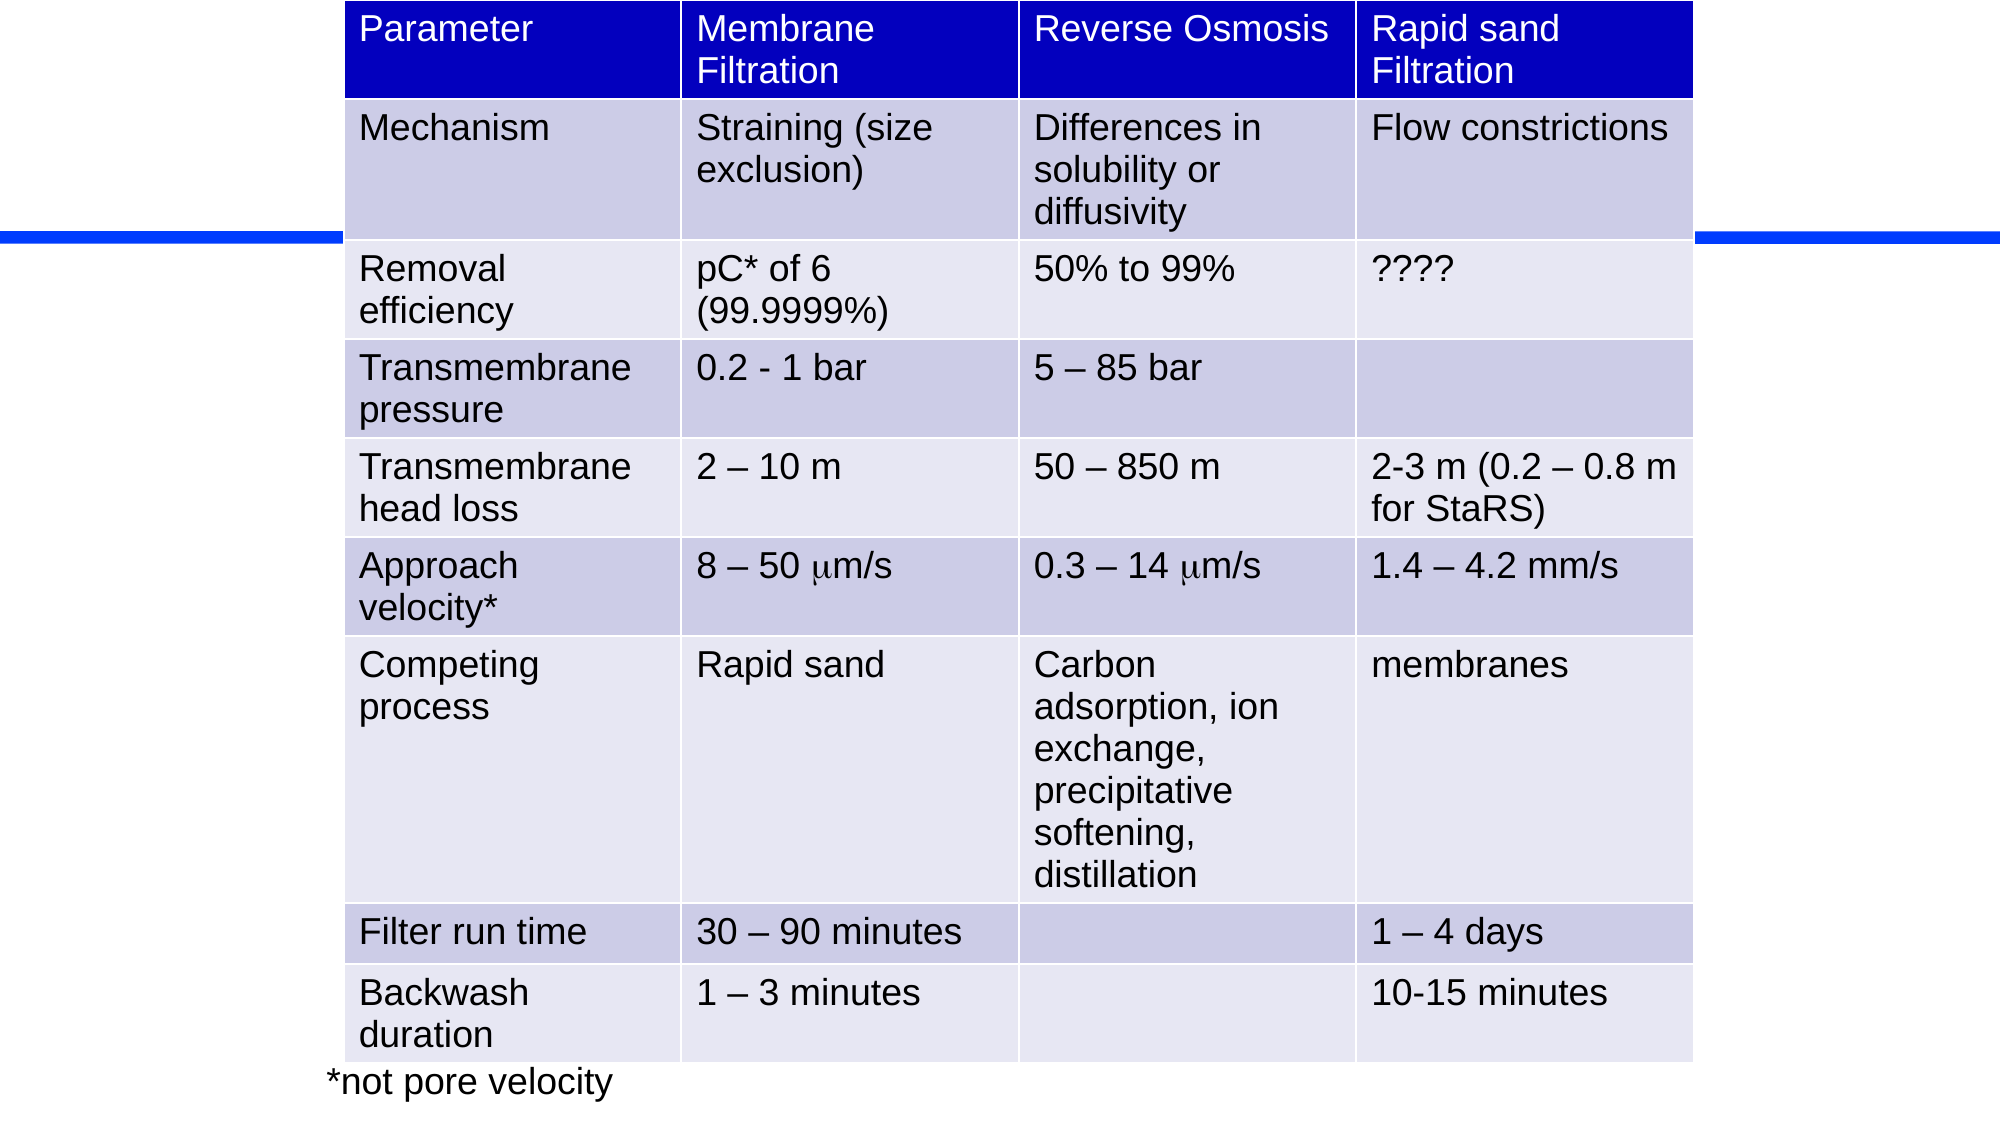

| Parameter | Membrane Filtration | Reverse Osmosis | Rapid sand Filtration |
| --- | --- | --- | --- |
| Mechanism | Straining (size exclusion) | Differences in solubility or diffusivity | Flow constrictions |
| Removal efficiency | pC\* of 6 (99.9999%) | 50% to 99% | ???? |
| Transmembrane pressure | 0.2 - 1 bar | 5 – 85 bar |  |
| Transmembrane head loss | 2 – 10 m | 50 – 850 m | 2-3 m (0.2 – 0.8 m for StaRS) |
| Approach velocity\* | 8 – 50 μm/s | 0.3 – 14 μm/s | 1.4 – 4.2 mm/s |
| Competing process | Rapid sand | Carbon adsorption, ion exchange, precipitative softening, distillation | membranes |
| Filter run time | 30 – 90 minutes |  | 1 – 4 days |
| Backwash duration | 1 – 3 minutes |  | 10-15 minutes |
#
*not pore velocity